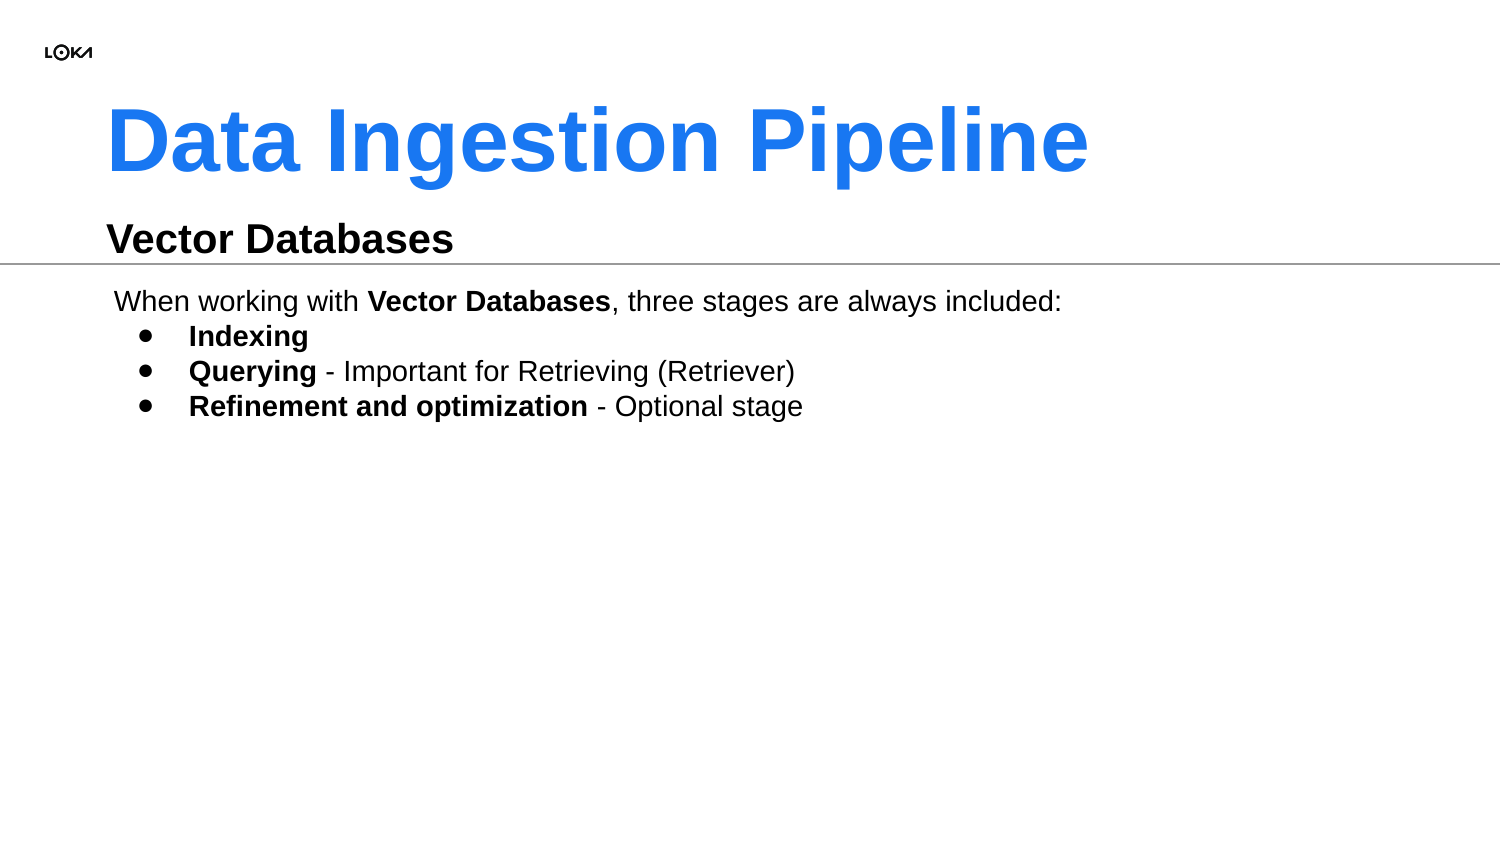

# Data Ingestion Pipeline

Vector Databases
When working with Vector Databases, three stages are always included:
Indexing
Querying - Important for Retrieving (Retriever)
Refinement and optimization - Optional stage